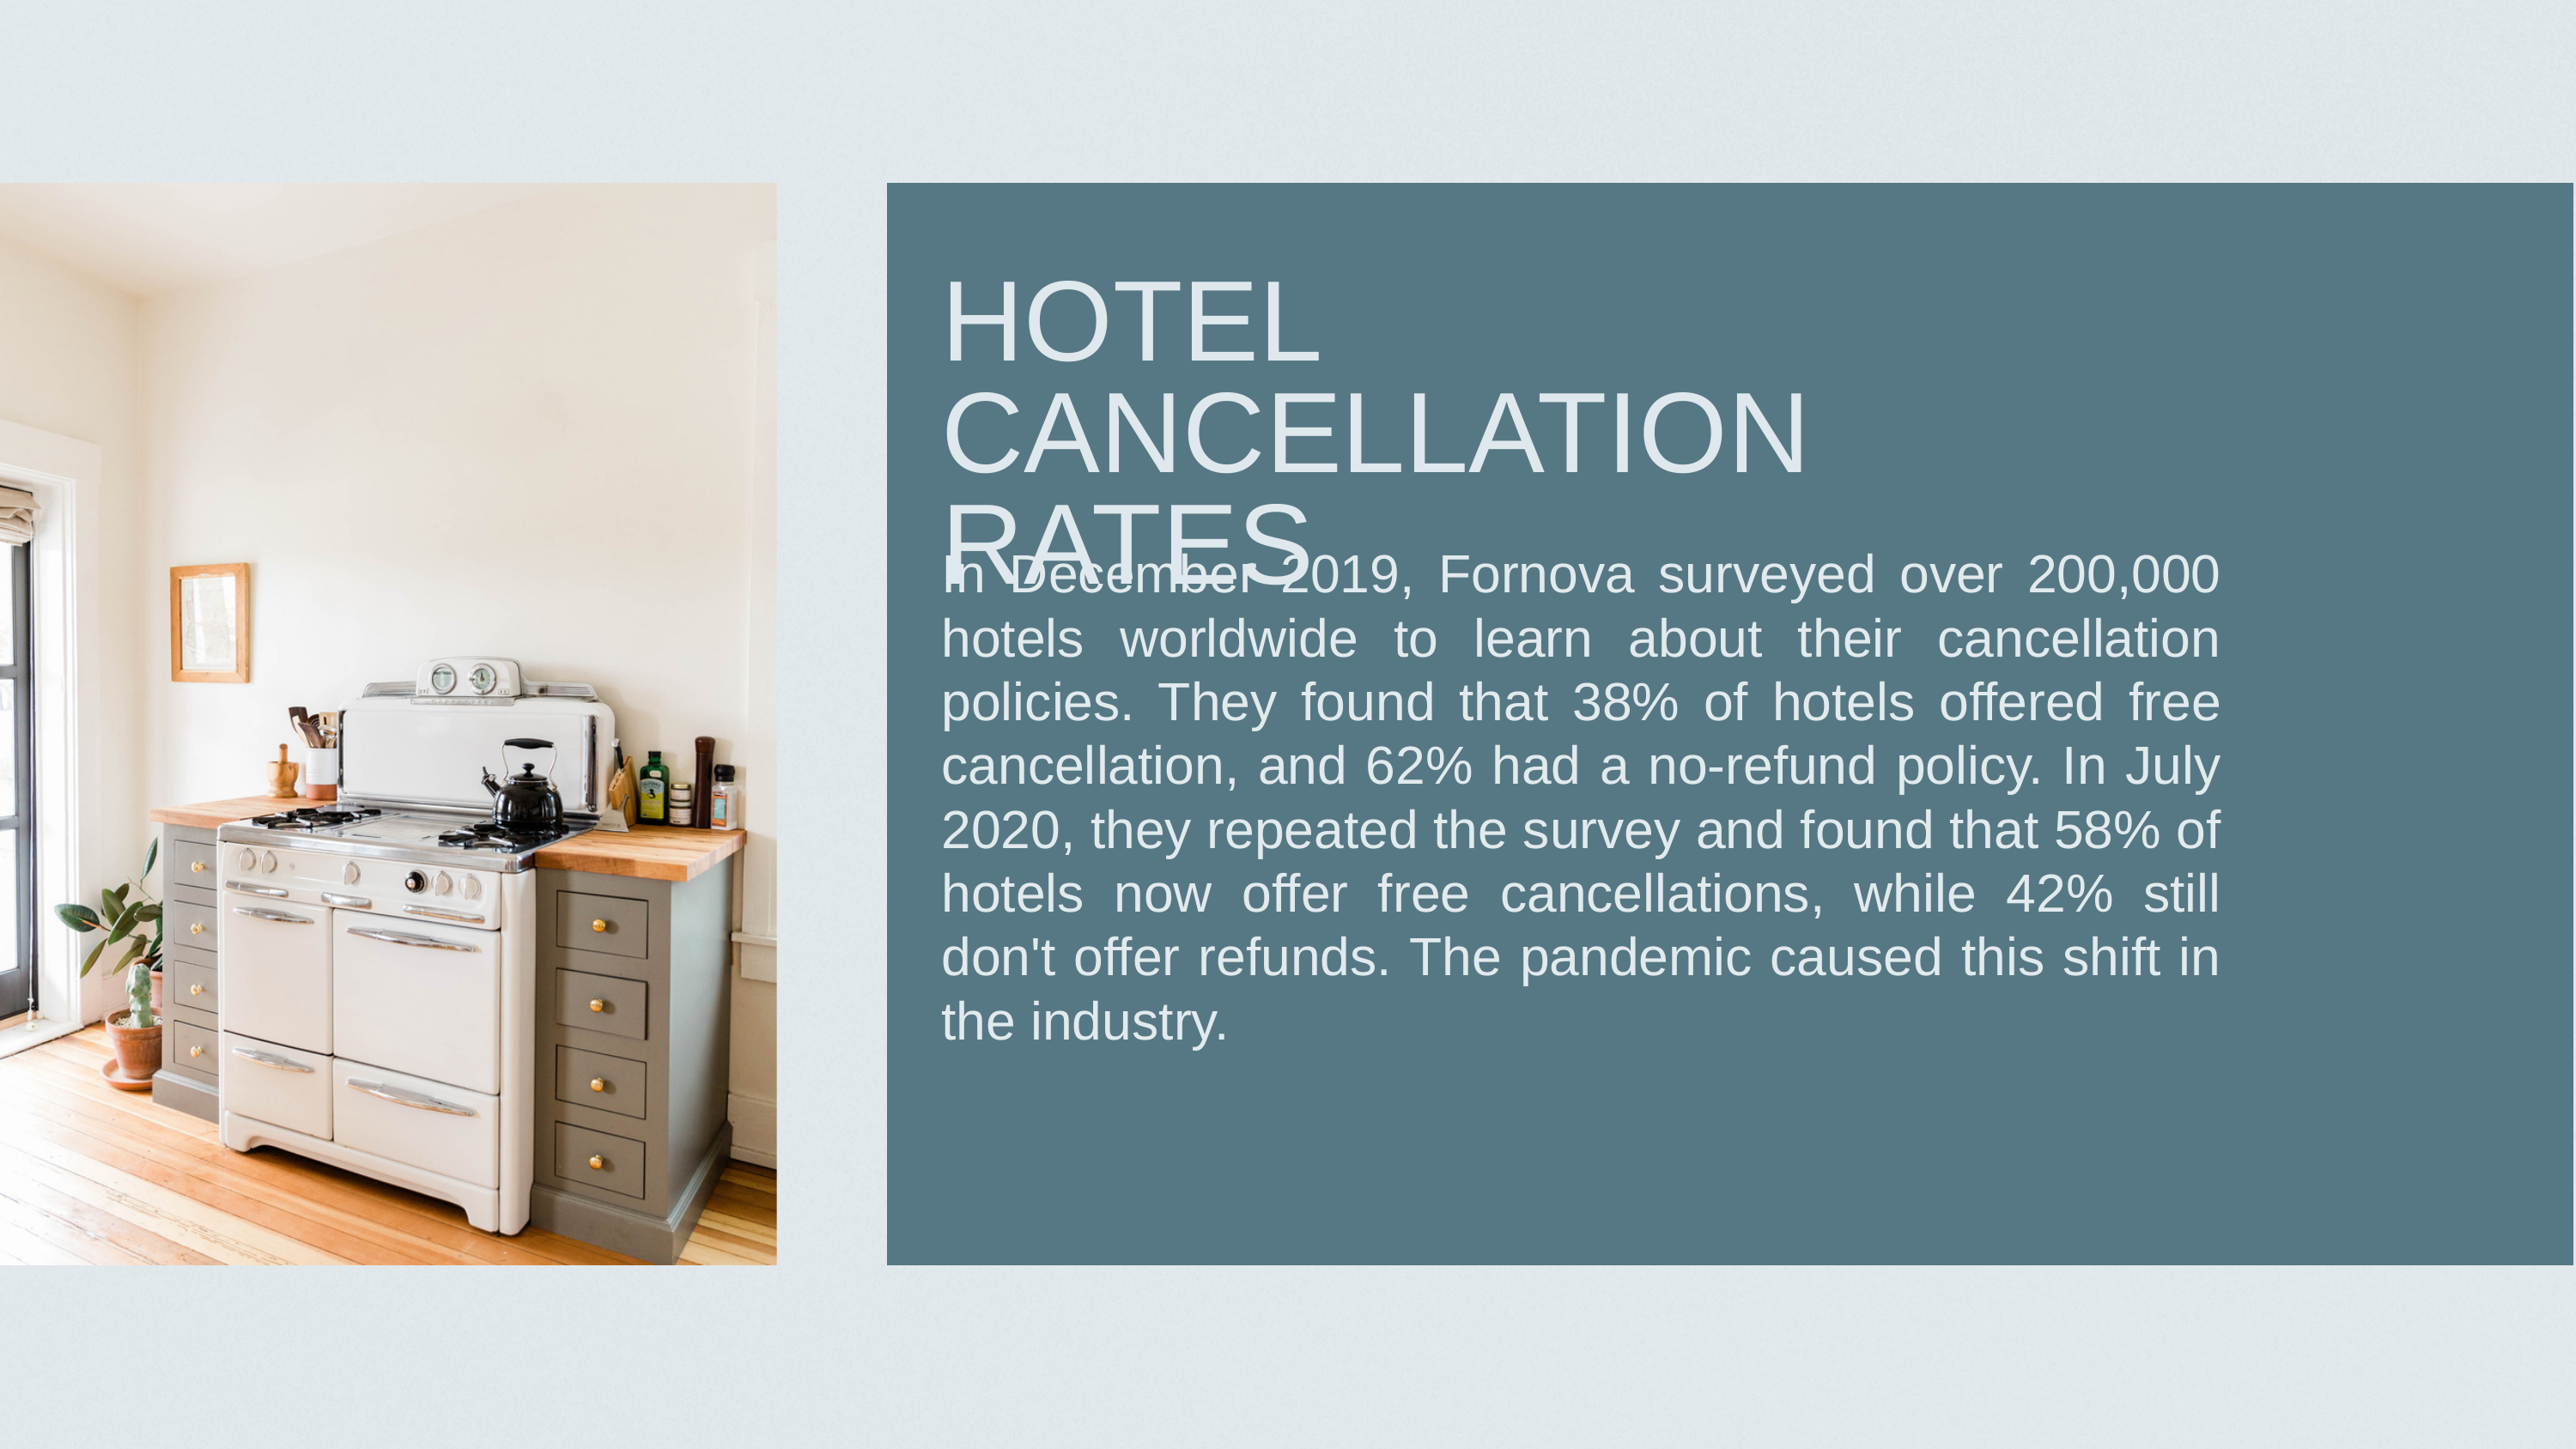

HOTEL CANCELLATION RATES
In December 2019, Fornova surveyed over 200,000 hotels worldwide to learn about their cancellation policies. They found that 38% of hotels offered free cancellation, and 62% had a no-refund policy. In July 2020, they repeated the survey and found that 58% of hotels now offer free cancellations, while 42% still don't offer refunds. The pandemic caused this shift in the industry.